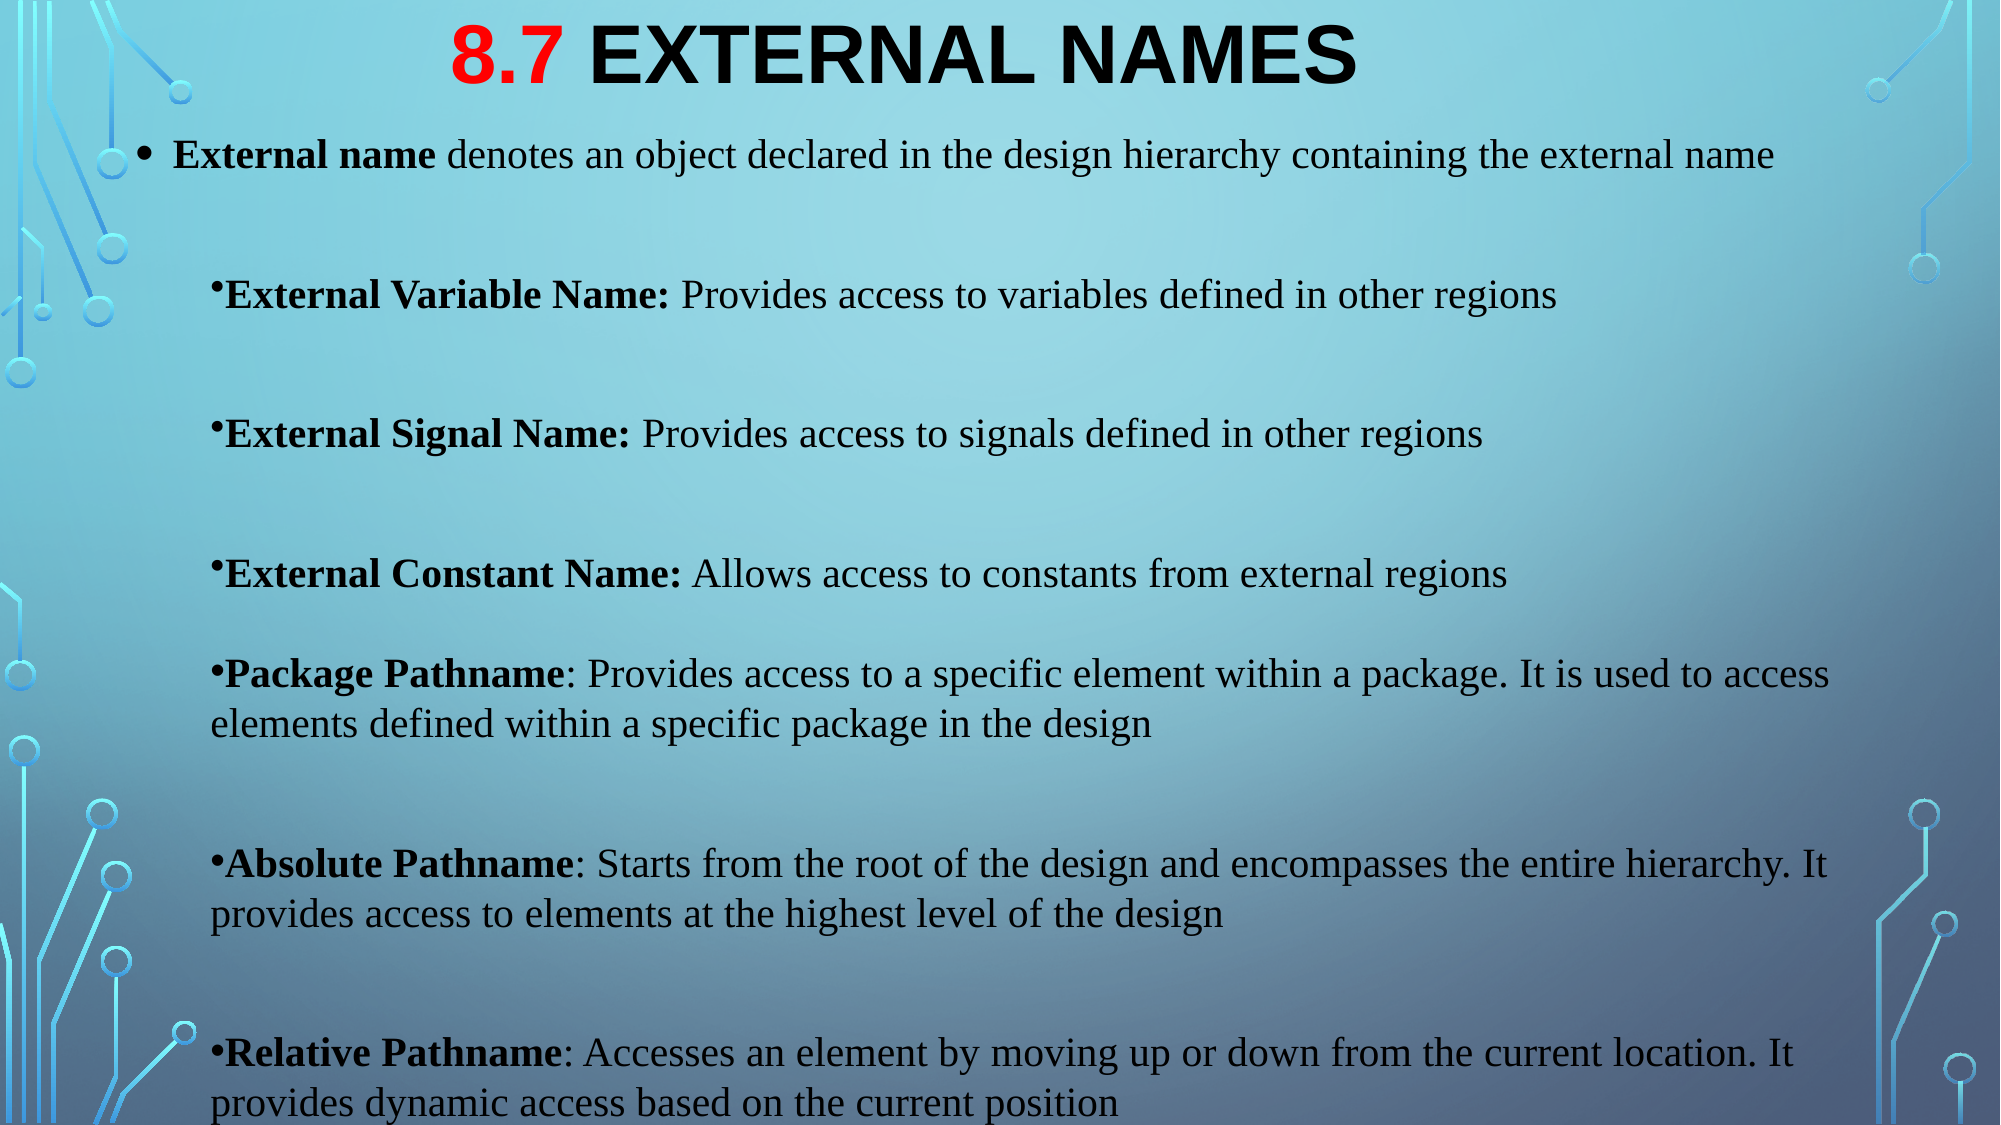

8.7 EXTERNAL NAMES
External name denotes an object declared in the design hierarchy containing the external name

External Variable Name: Provides access to variables defined in other regions

External Signal Name: Provides access to signals defined in other regions

External Constant Name: Allows access to constants from external regions

Package Pathname: Provides access to a specific element within a package. It is used to access elements defined within a specific package in the design

Absolute Pathname: Starts from the root of the design and encompasses the entire hierarchy. It provides access to elements at the highest level of the design

Relative Pathname: Accesses an element by moving up or down from the current location. It provides dynamic access based on the current position

Partial Pathname: Refers to a specific element in more detail. It points to a particular part of the design